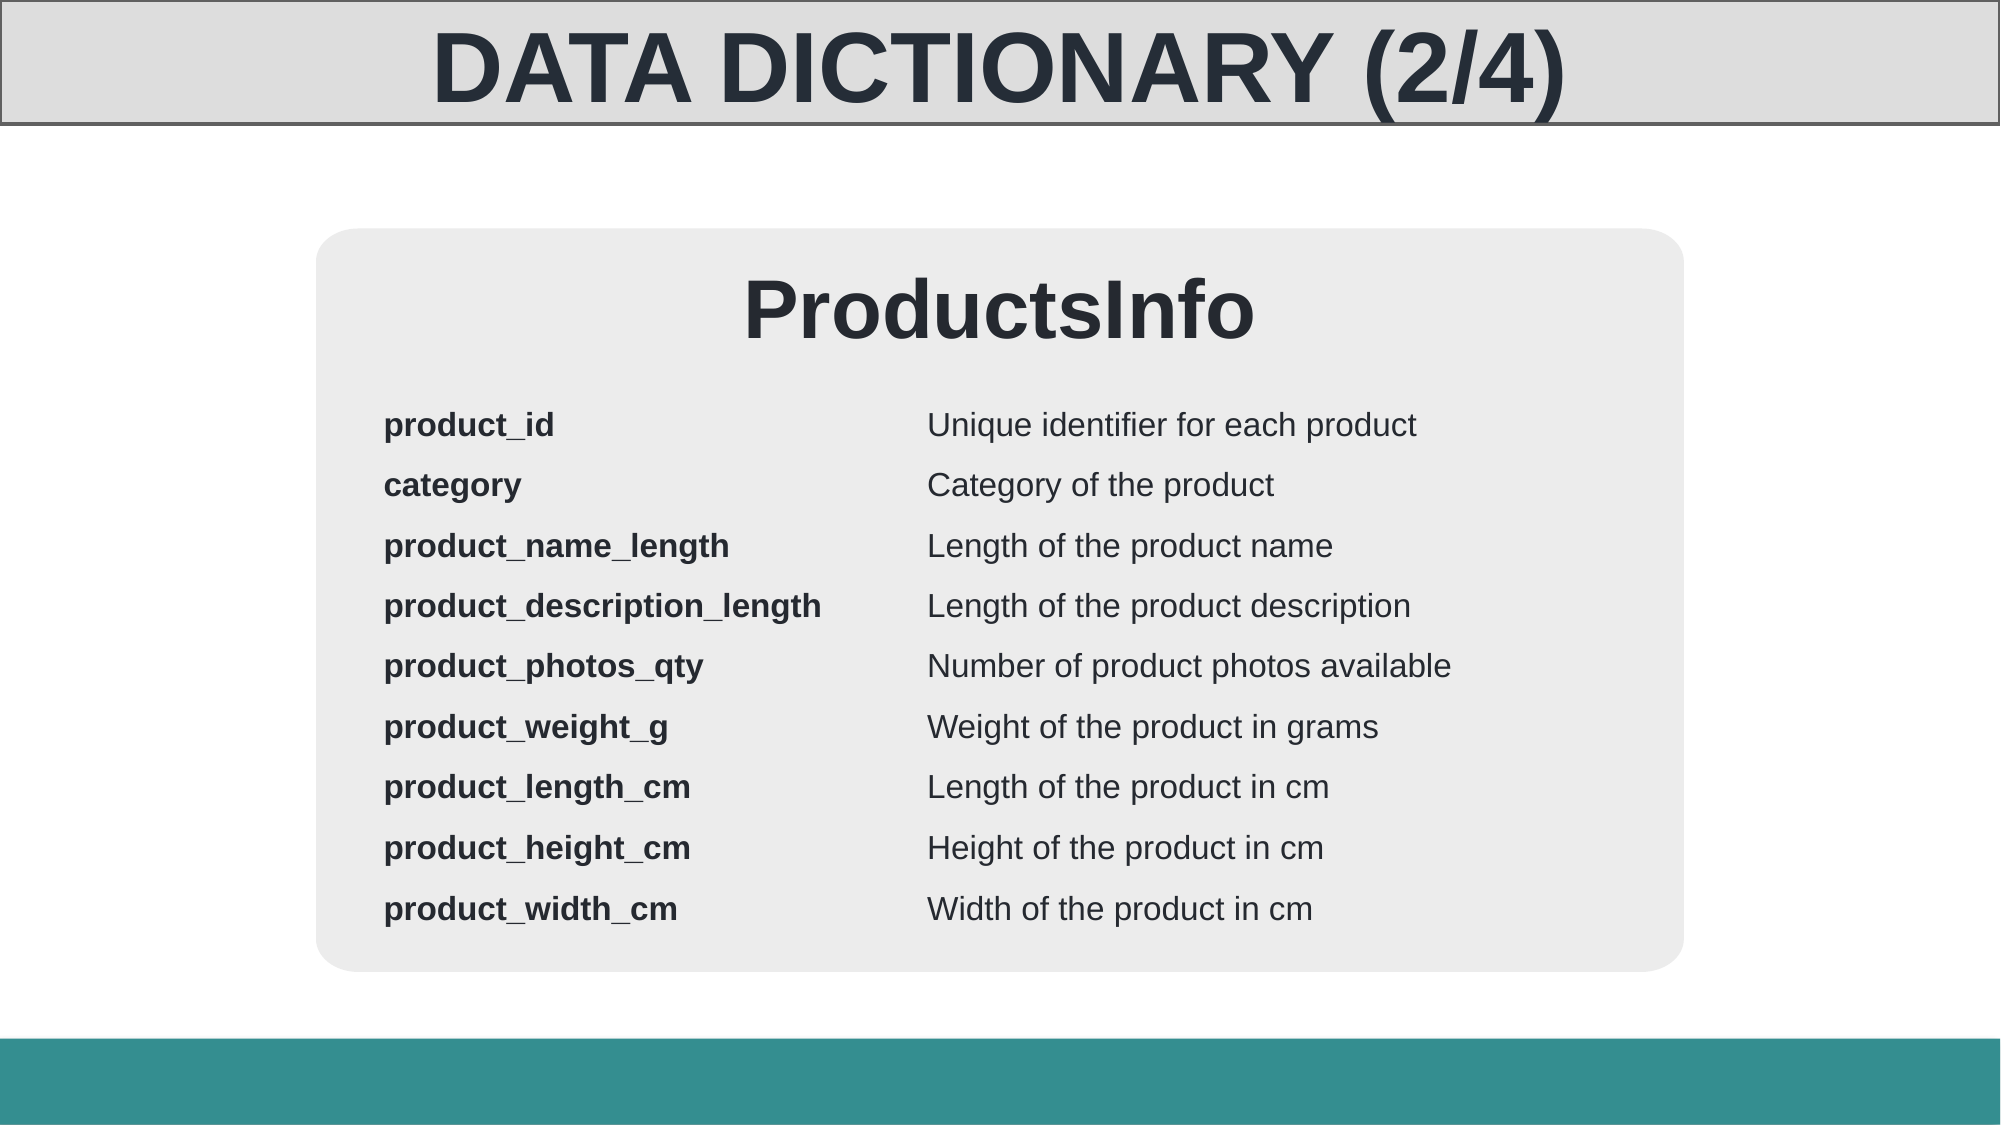

DATA DICTIONARY (2/4)

ProductsInfo
| product\_id | Unique identifier for each product |
| --- | --- |
| category | Category of the product |
| product\_name\_length | Length of the product name |
| product\_description\_length | Length of the product description |
| product\_photos\_qty | Number of product photos available |
| product\_weight\_g | Weight of the product in grams |
| product\_length\_cm | Length of the product in cm |
| product\_height\_cm | Height of the product in cm |
| product\_width\_cm | Width of the product in cm |